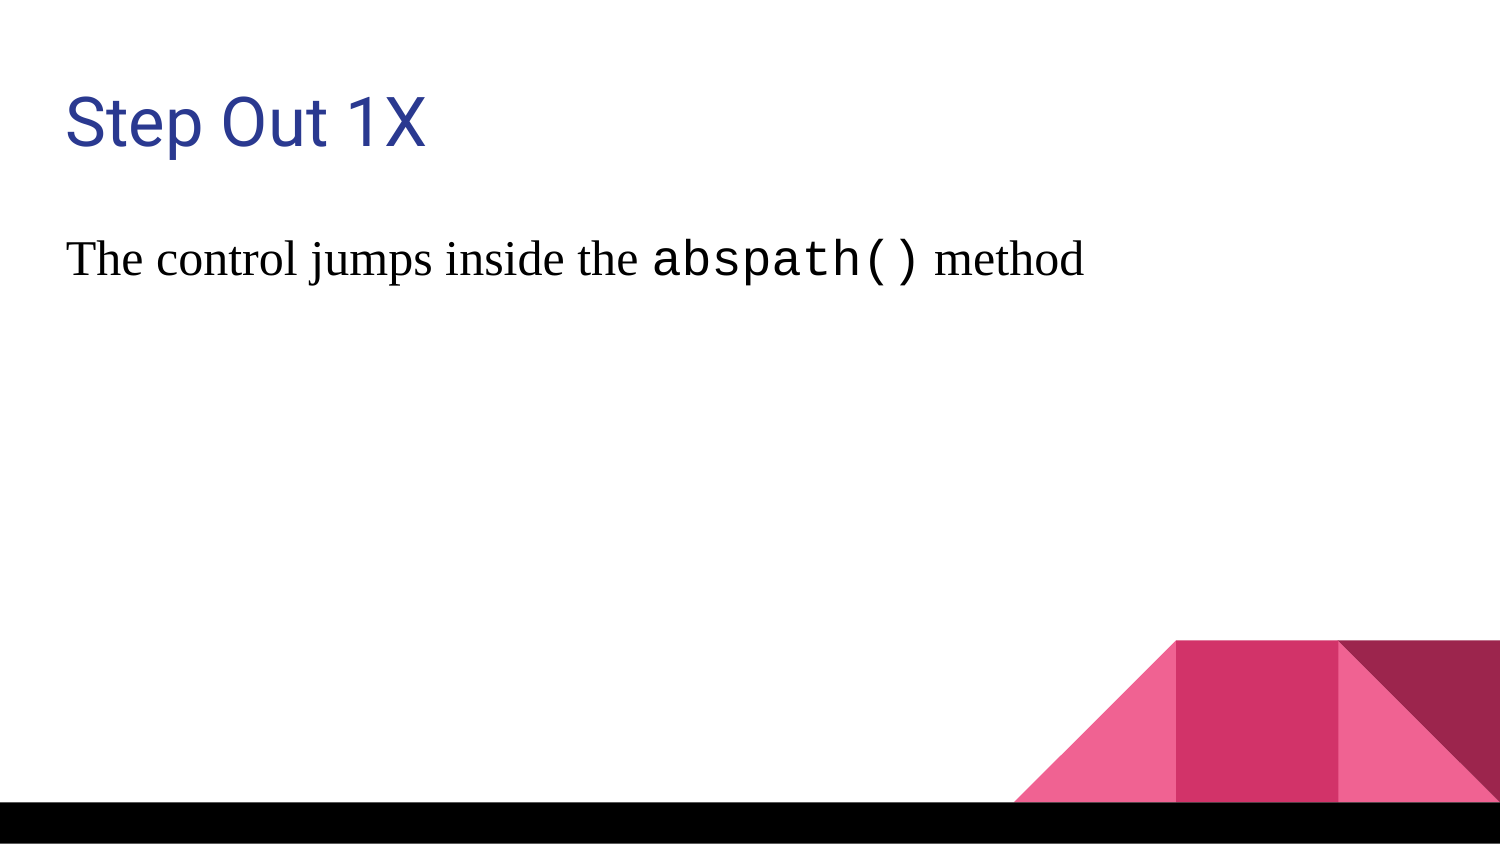

Step Out 1X
The control jumps inside the abspath() method